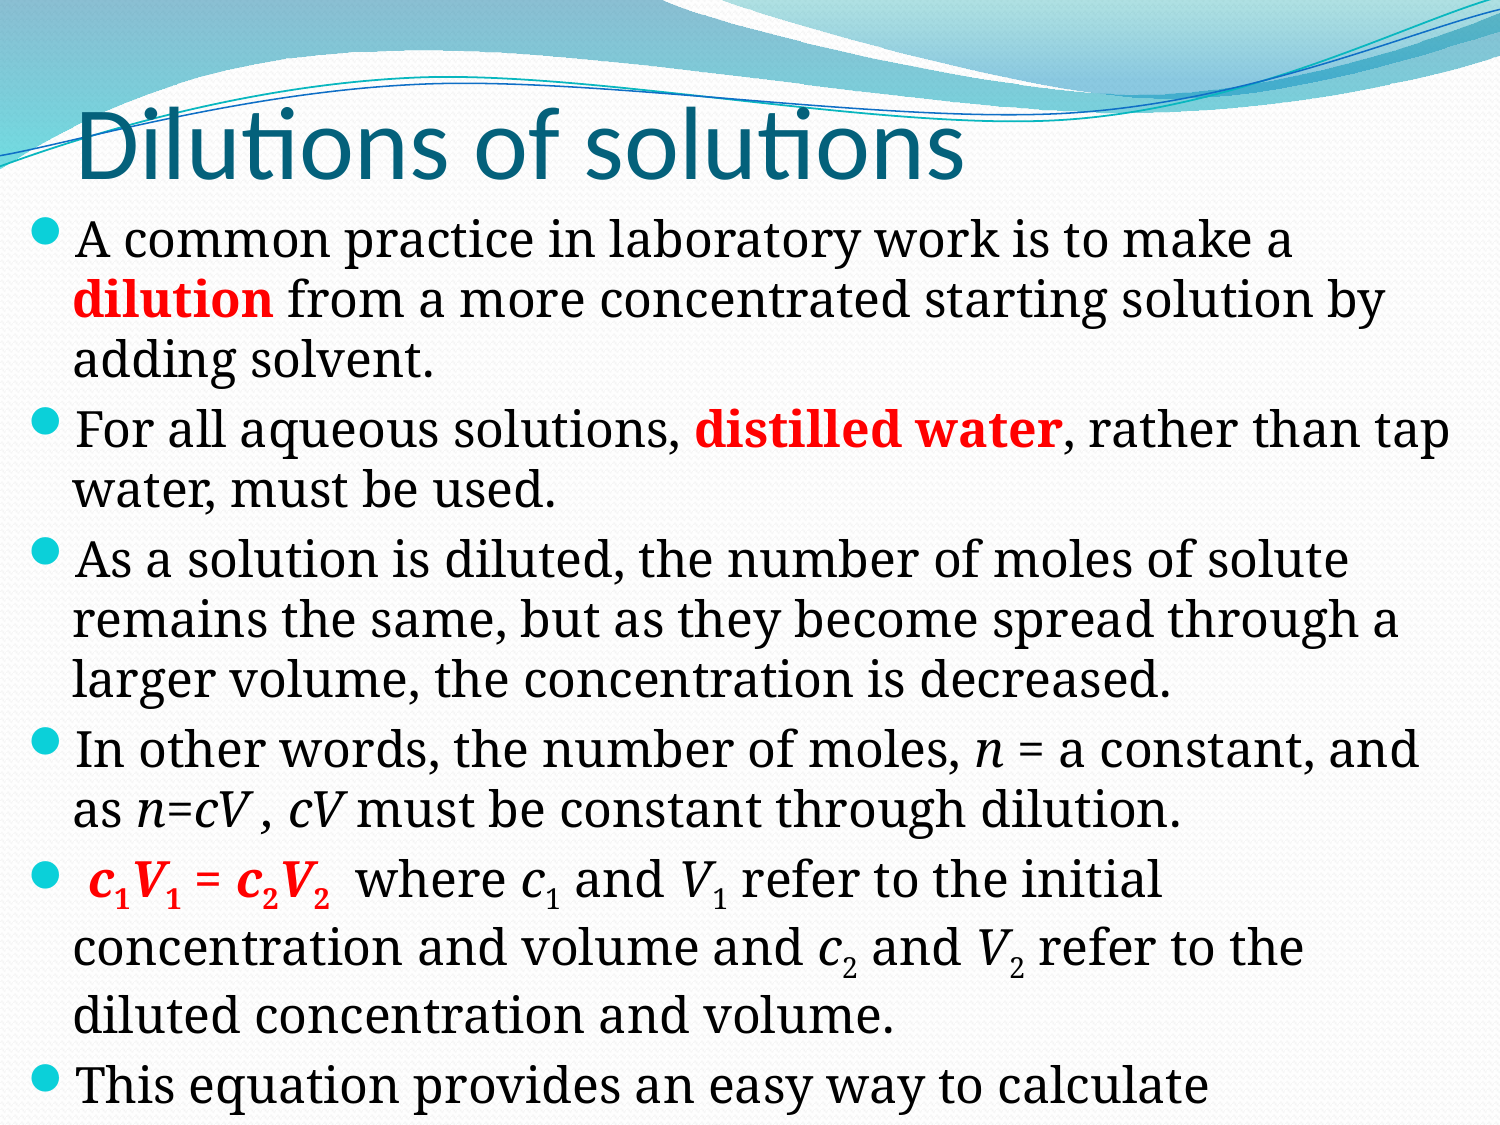

# Dilutions of solutions
A common practice in laboratory work is to make a dilution from a more concentrated starting solution by adding solvent.
For all aqueous solutions, distilled water, rather than tap water, must be used.
As a solution is diluted, the number of moles of solute remains the same, but as they become spread through a larger volume, the concentration is decreased.
In other words, the number of moles, n = a constant, and as n=cV , cV must be constant through dilution.
 c1V1 = c2V2  where c1 and V1 refer to the initial concentration and volume and c2 and V2 refer to the diluted concentration and volume.
This equation provides an easy way to calculate concentration changes on dilution.